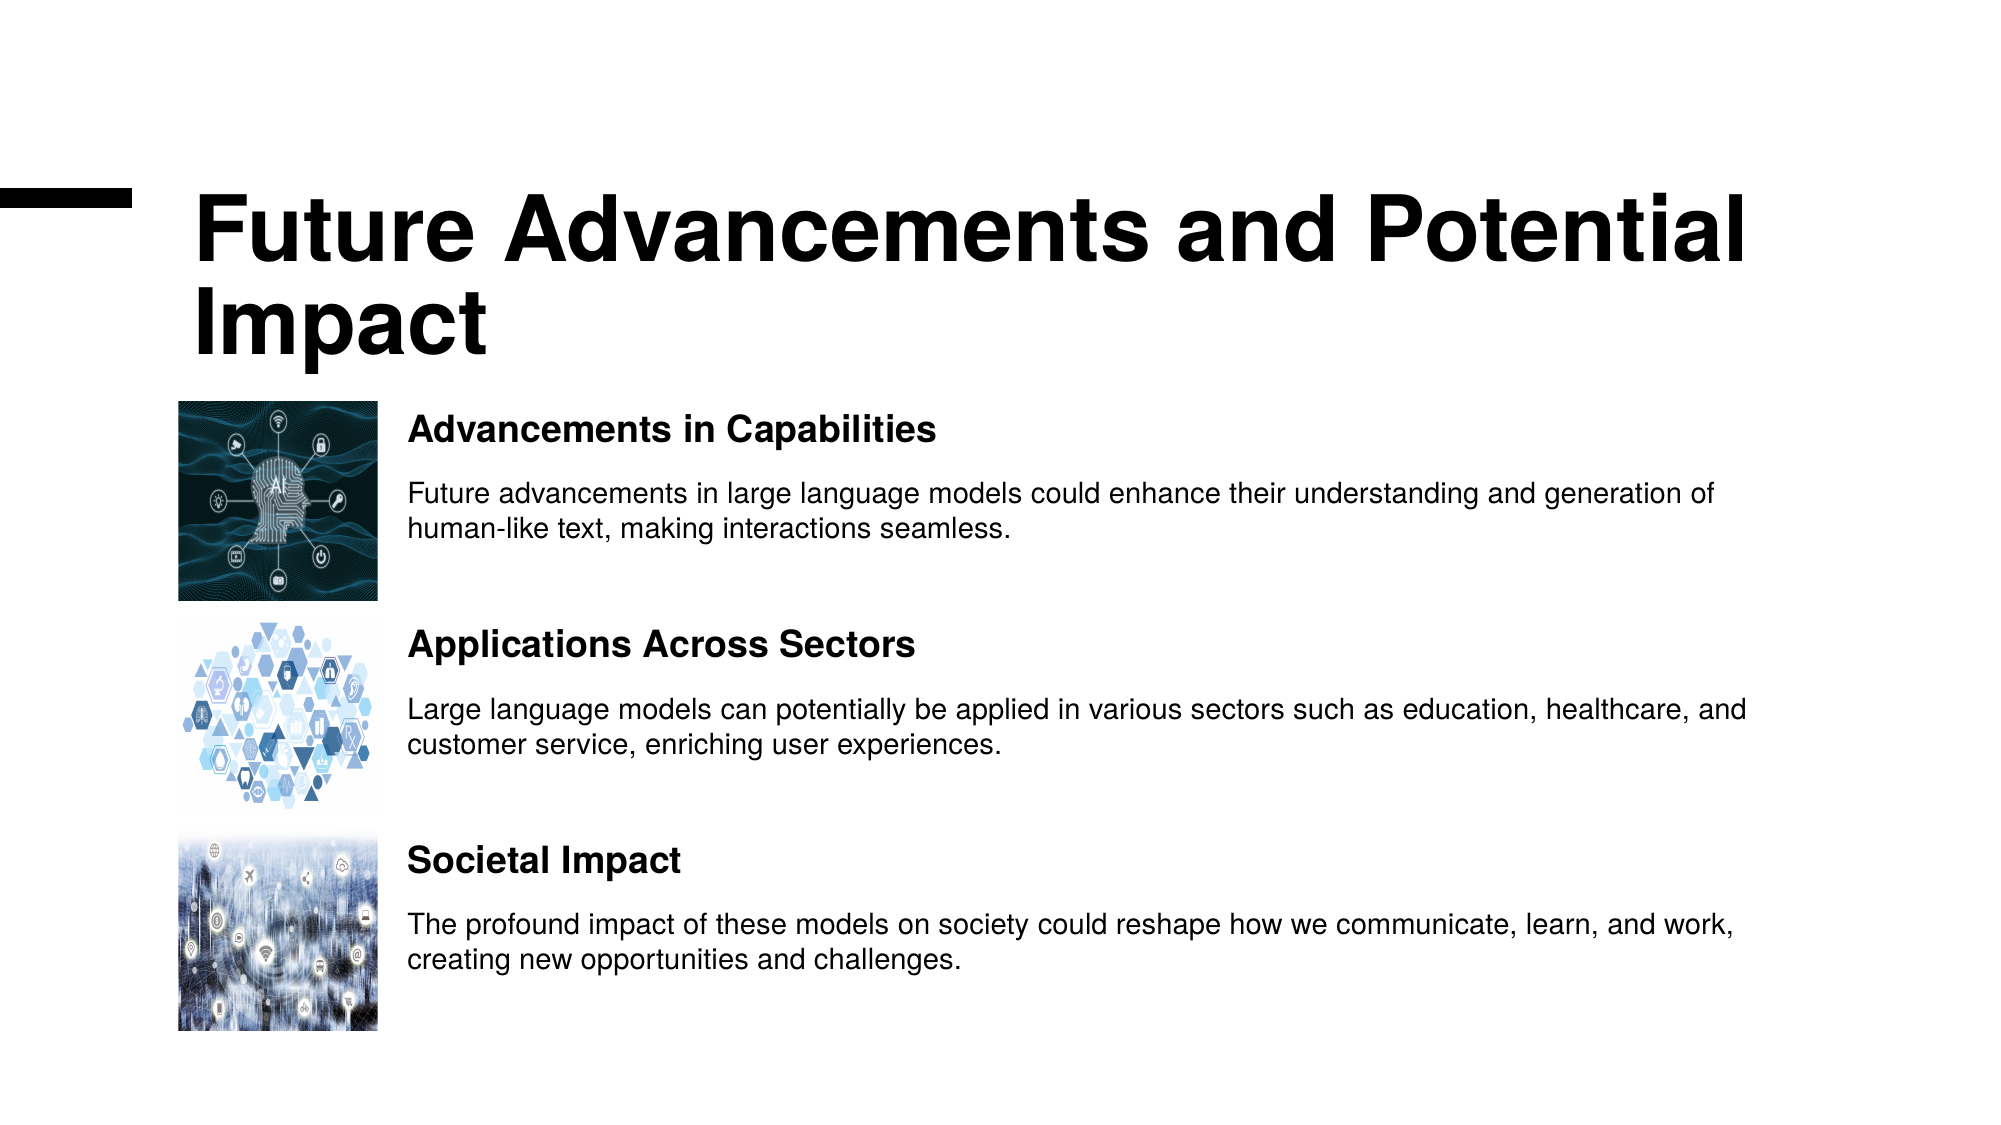

# Future Advancements and Potential Impact
Advancements in Capabilities
Future advancements in large language models could enhance their understanding and generation of human-like text, making interactions seamless.
Applications Across Sectors
Large language models can potentially be applied in various sectors such as education, healthcare, and customer service, enriching user experiences.
Societal Impact
The profound impact of these models on society could reshape how we communicate, learn, and work, creating new opportunities and challenges.